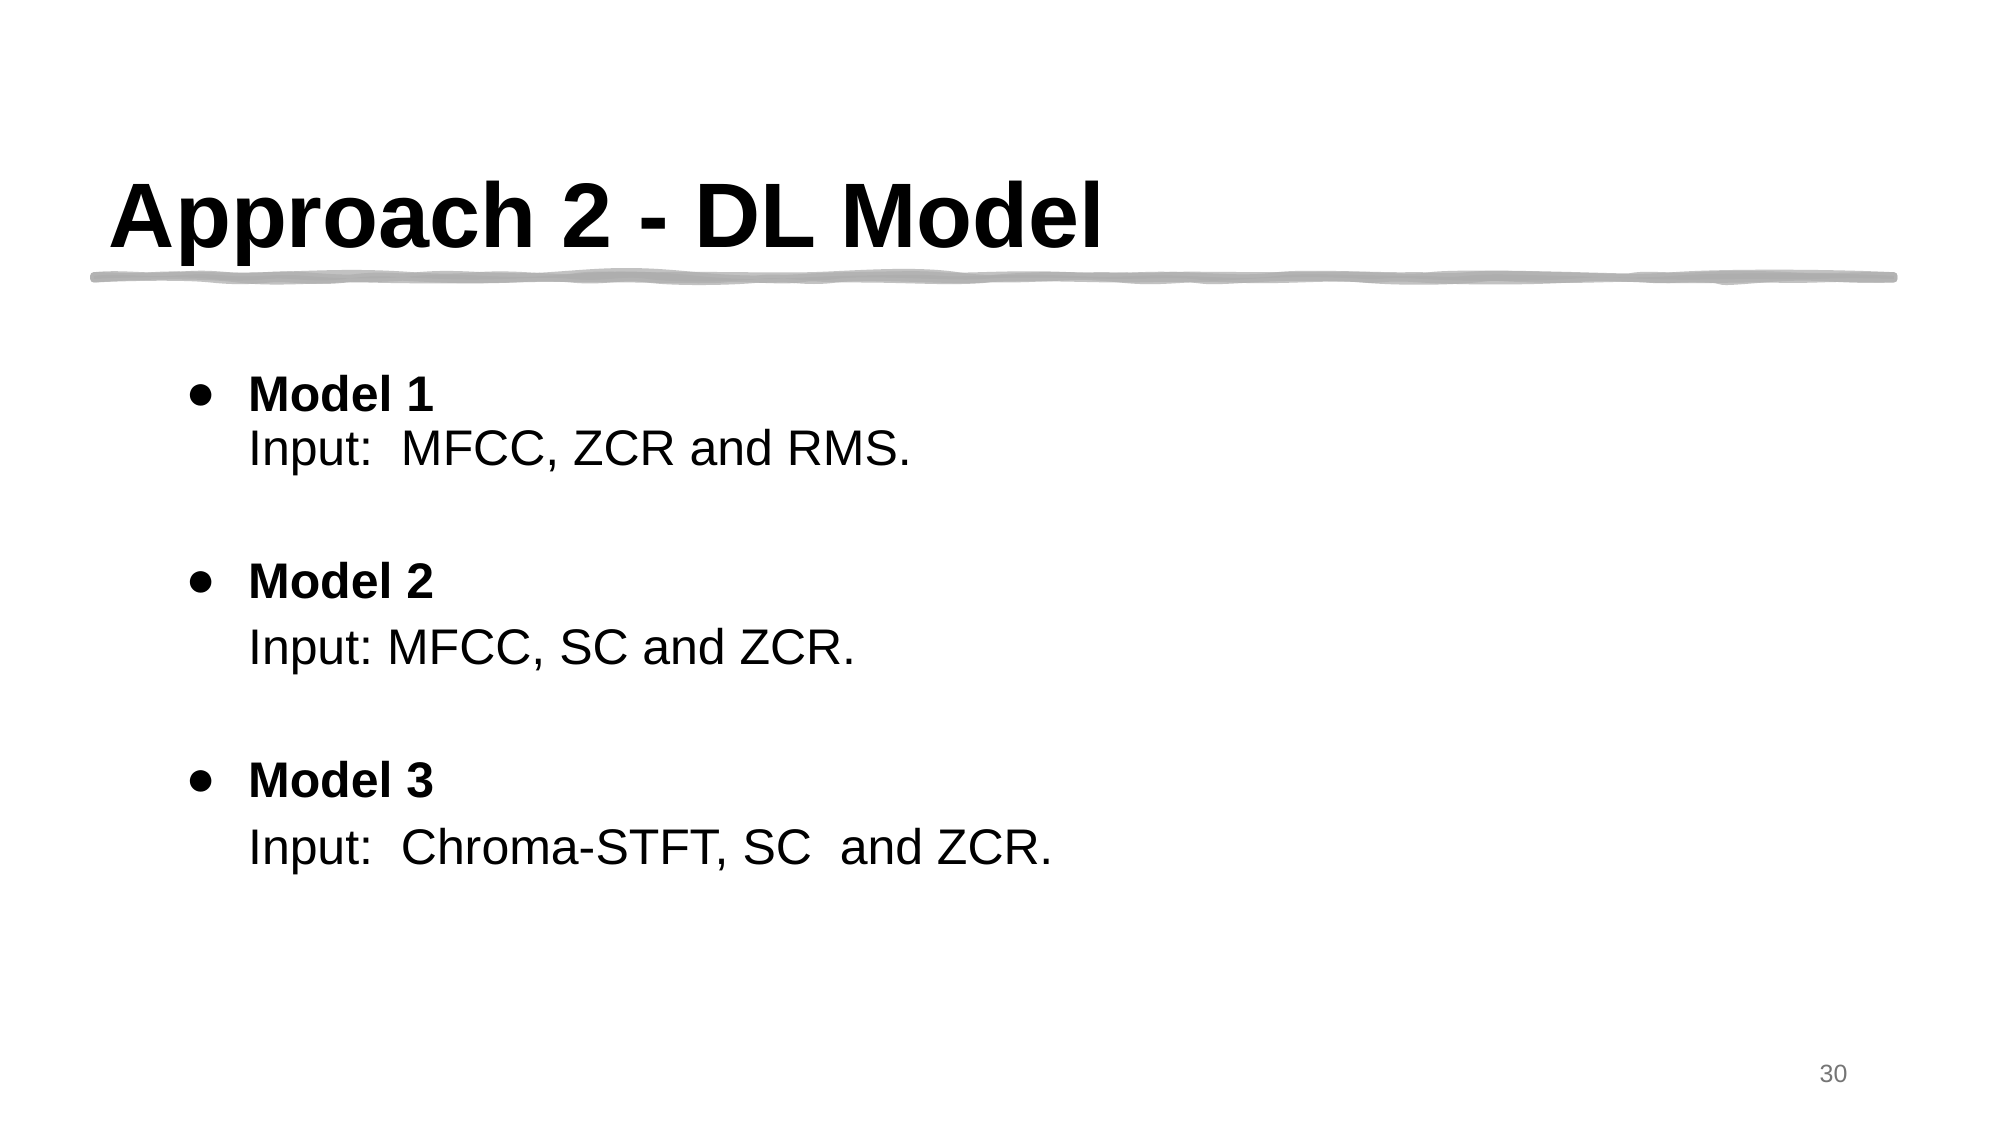

# Approach 2 - DL Model

Model 1
Input:  MFCC, ZCR and RMS.

Model 2
Input: MFCC, SC and ZCR.

Model 3
Input:  Chroma-STFT, SC  and ZCR.

30